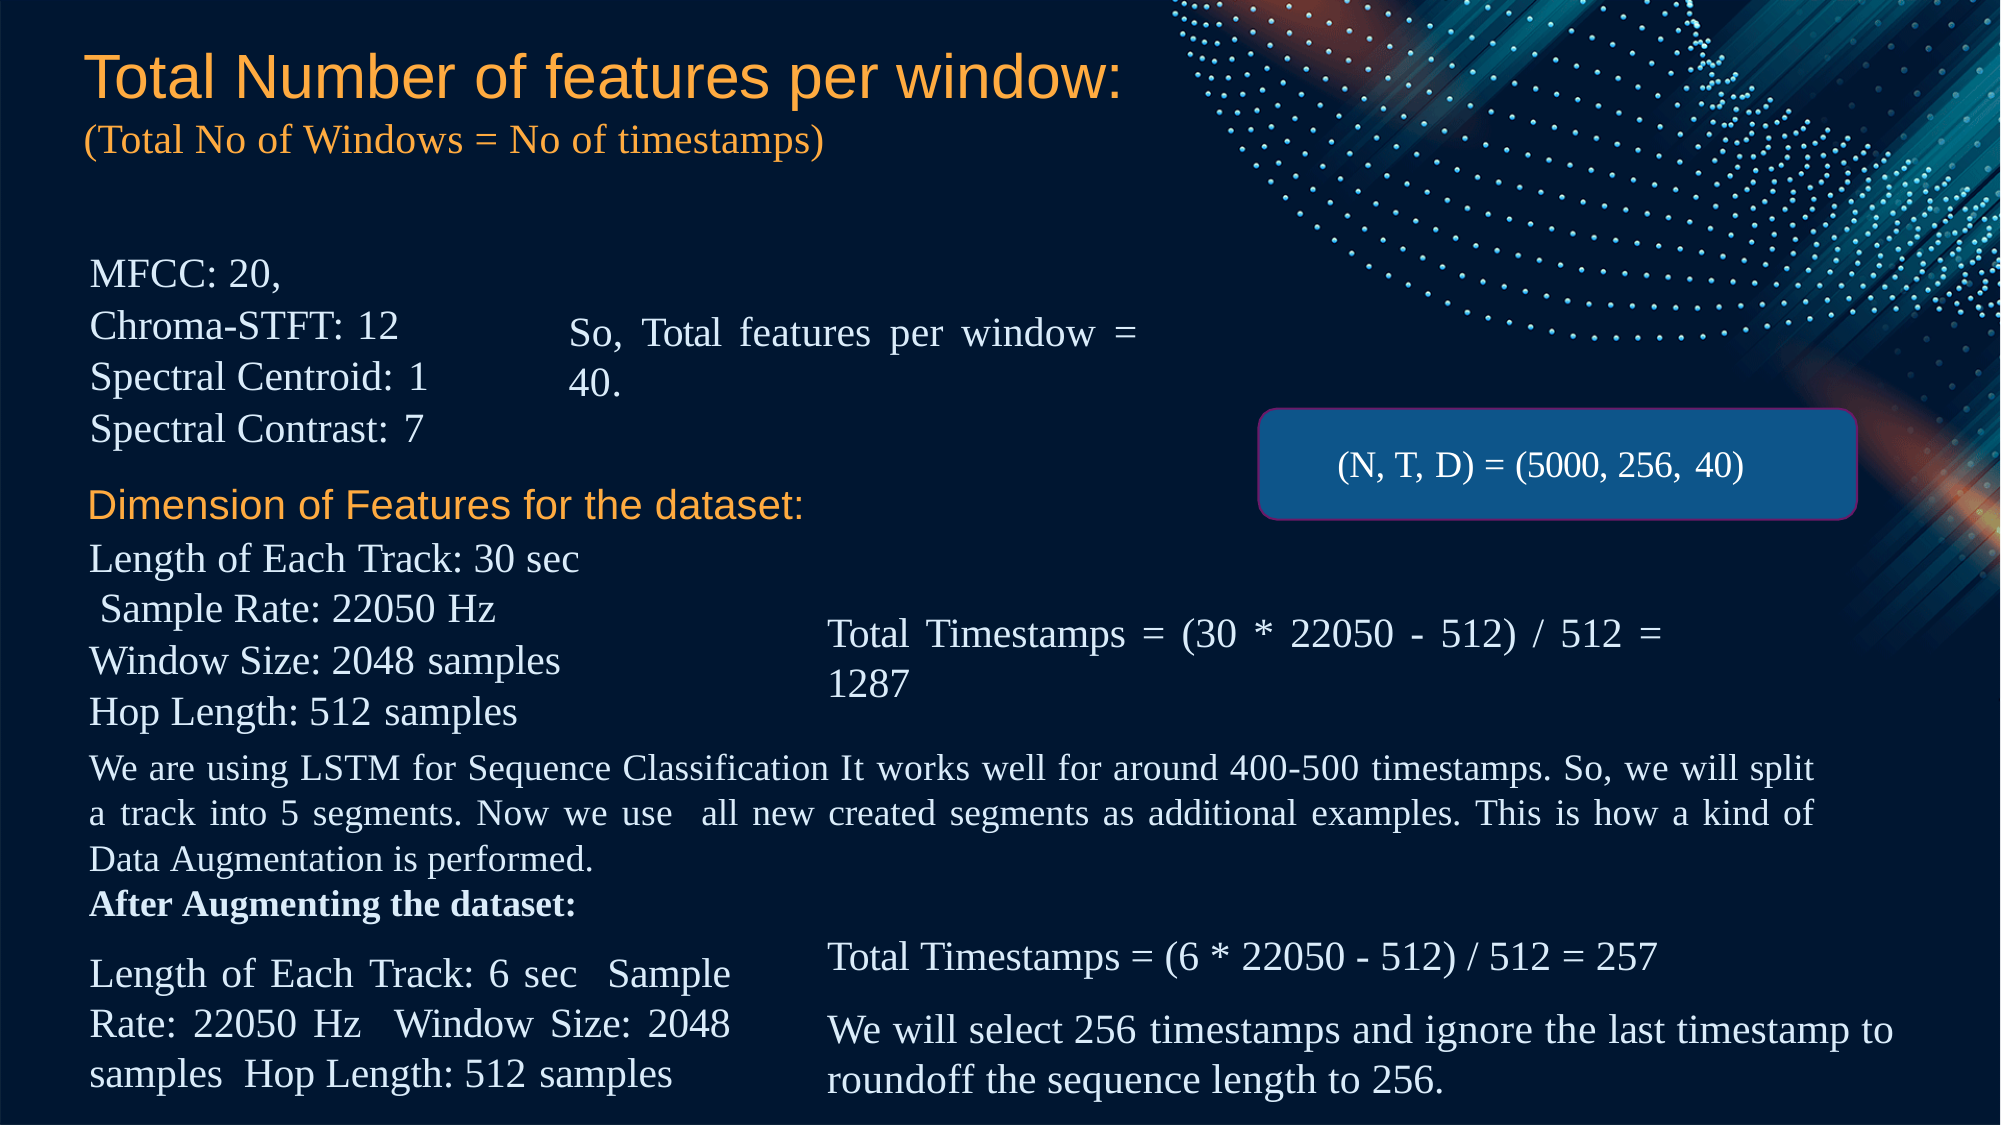

# Total Number of features per window: (Total No of Windows = No of timestamps)
MFCC: 20,
Chroma-STFT: 12
Spectral Centroid: 1
Spectral Contrast: 7
So, Total features per window = 40.

(N, T, D) = (5000, 256, 40)
Dimension of Features for the dataset:
Length of Each Track: 30 sec  Sample Rate: 22050 Hz
Window Size: 2048 samples
Hop Length: 512 samples
Total Timestamps = (30 * 22050 - 512) / 512 = 1287
We are using LSTM for Sequence Classification It works well for around 400-500 timestamps. So, we will split a track into 5 segments. Now we use  all new created segments as additional examples. This is how a kind of Data Augmentation is performed.
After Augmenting the dataset:
Total Timestamps = (6 * 22050 - 512) / 512 = 257
Length of Each Track: 6 sec  Sample Rate: 22050 Hz  Window Size: 2048 samples  Hop Length: 512 samples
We will select 256 timestamps and ignore the last timestamp to roundoff the sequence length to 256.